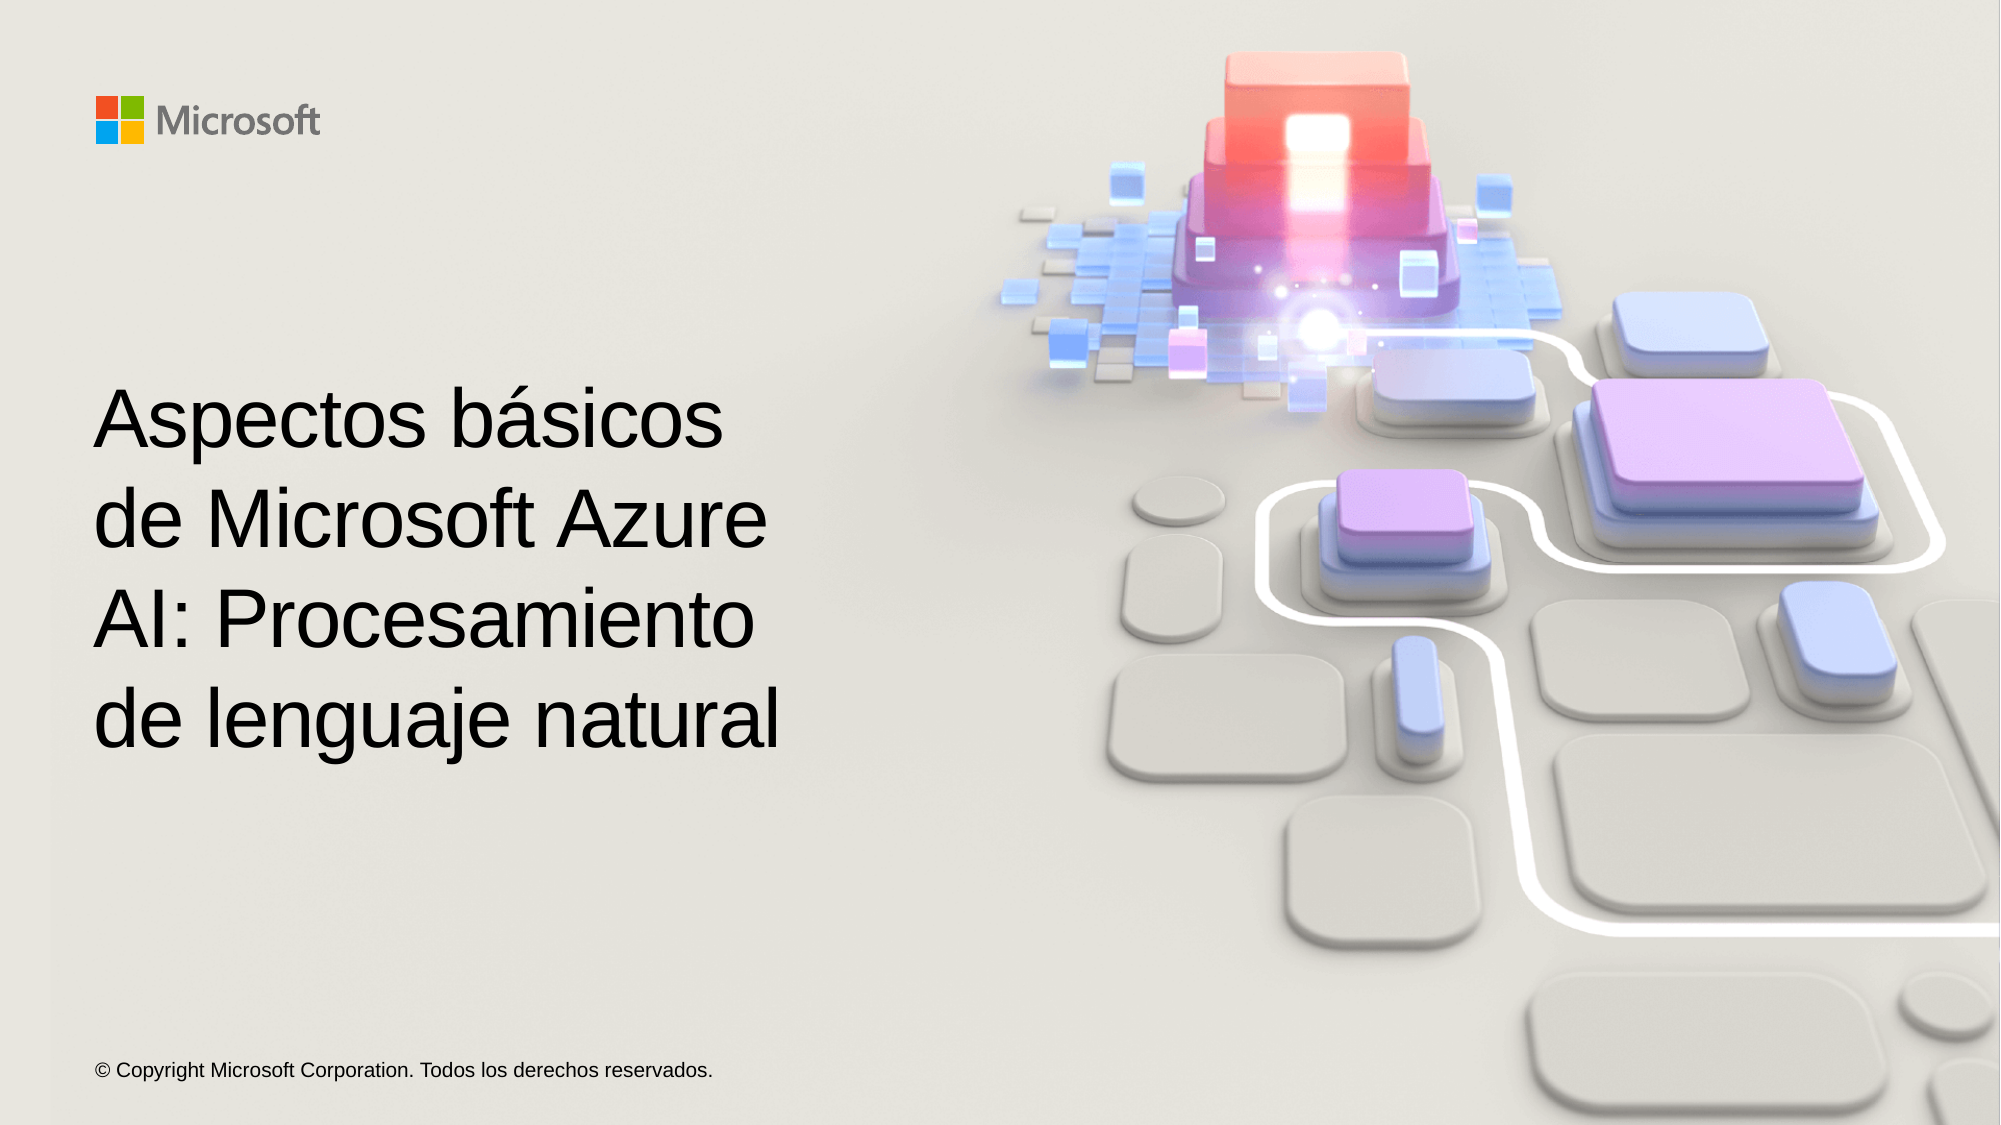

# Aspectos básicos de Microsoft Azure AI: Procesamiento de lenguaje natural